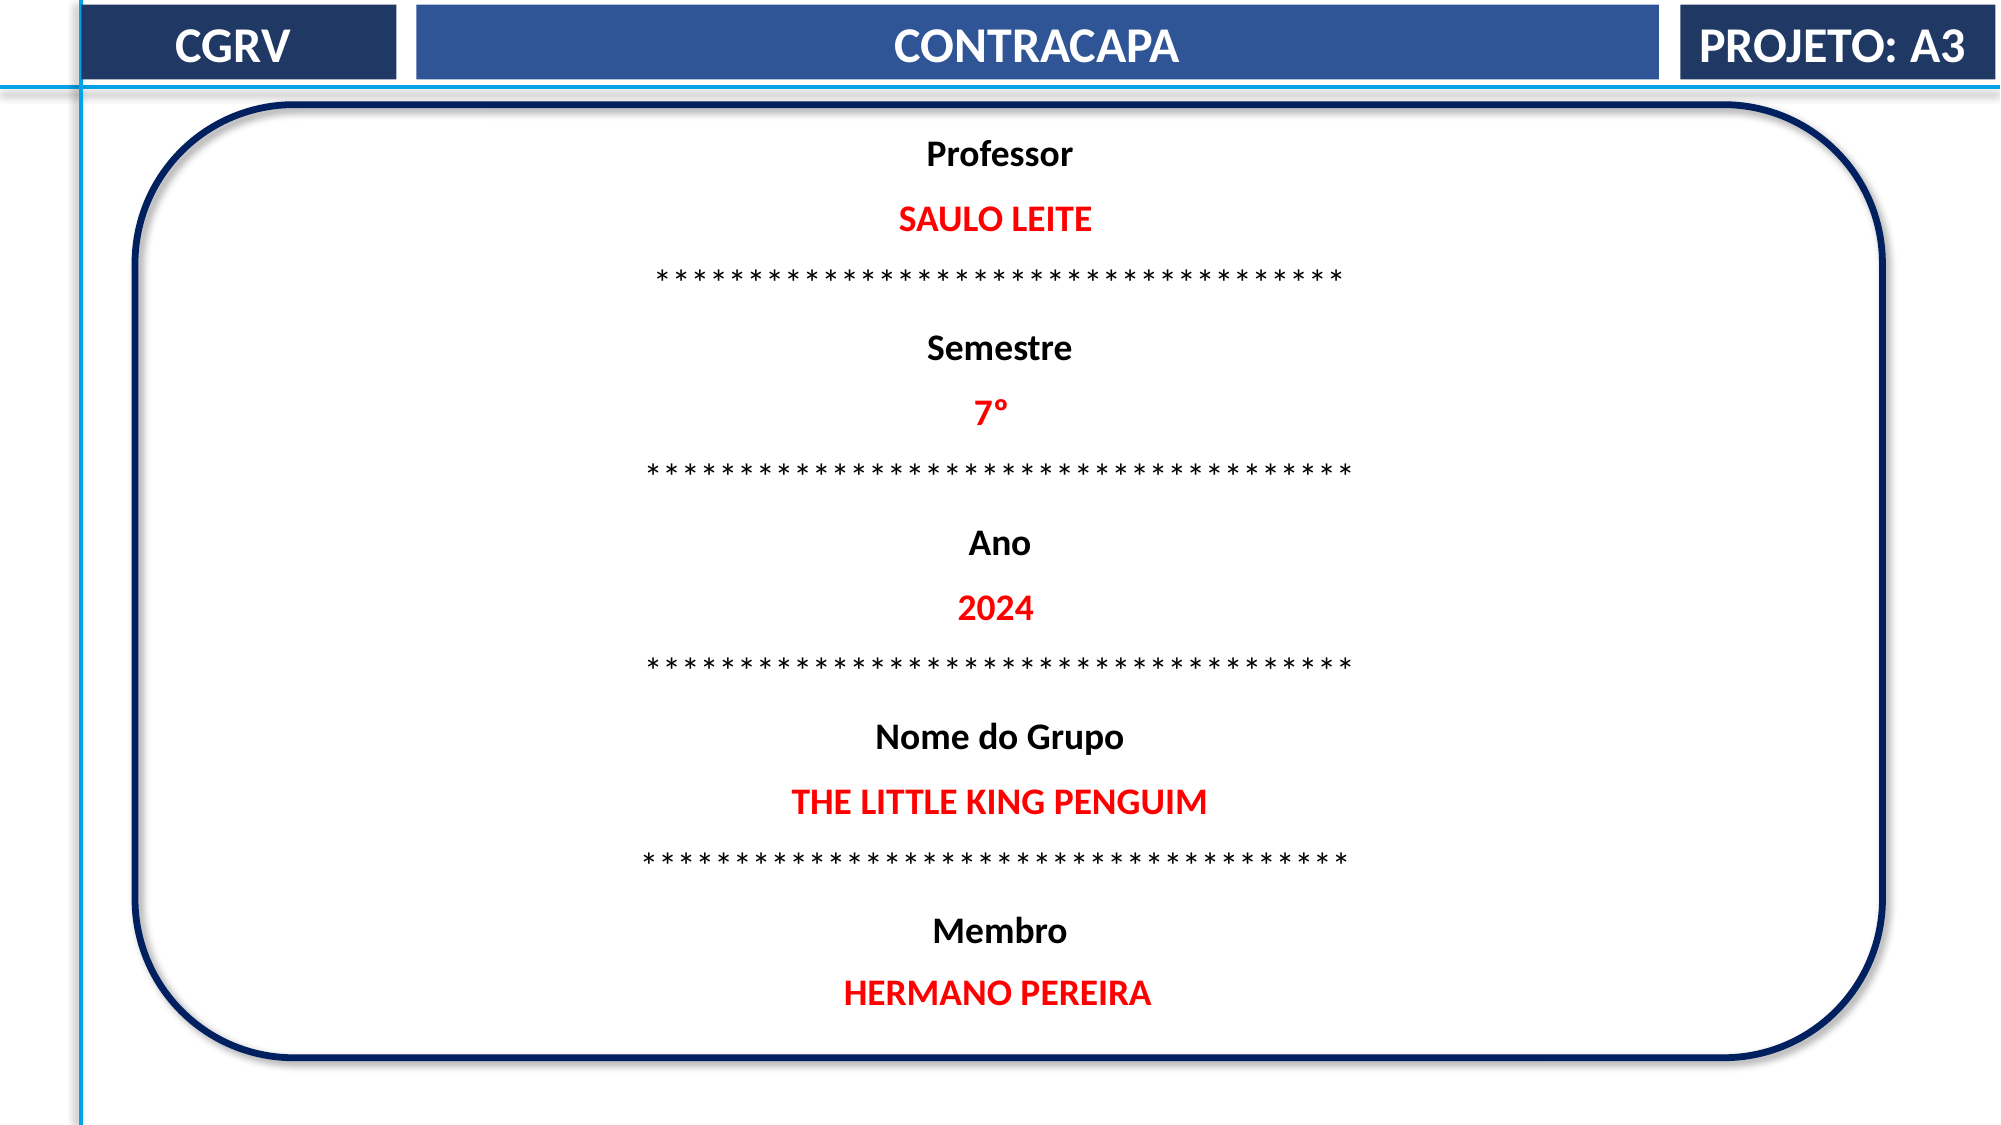

CONTRACAPA
CGRV
PROJETO: A3

Professor
SAULO LEITE
*************************************
Semestre
7º
**************************************
Ano
2024
**************************************
Nome do Grupo
THE LITTLE KING PENGUIM
**************************************
Membro
			                  HERMANO PEREIRA